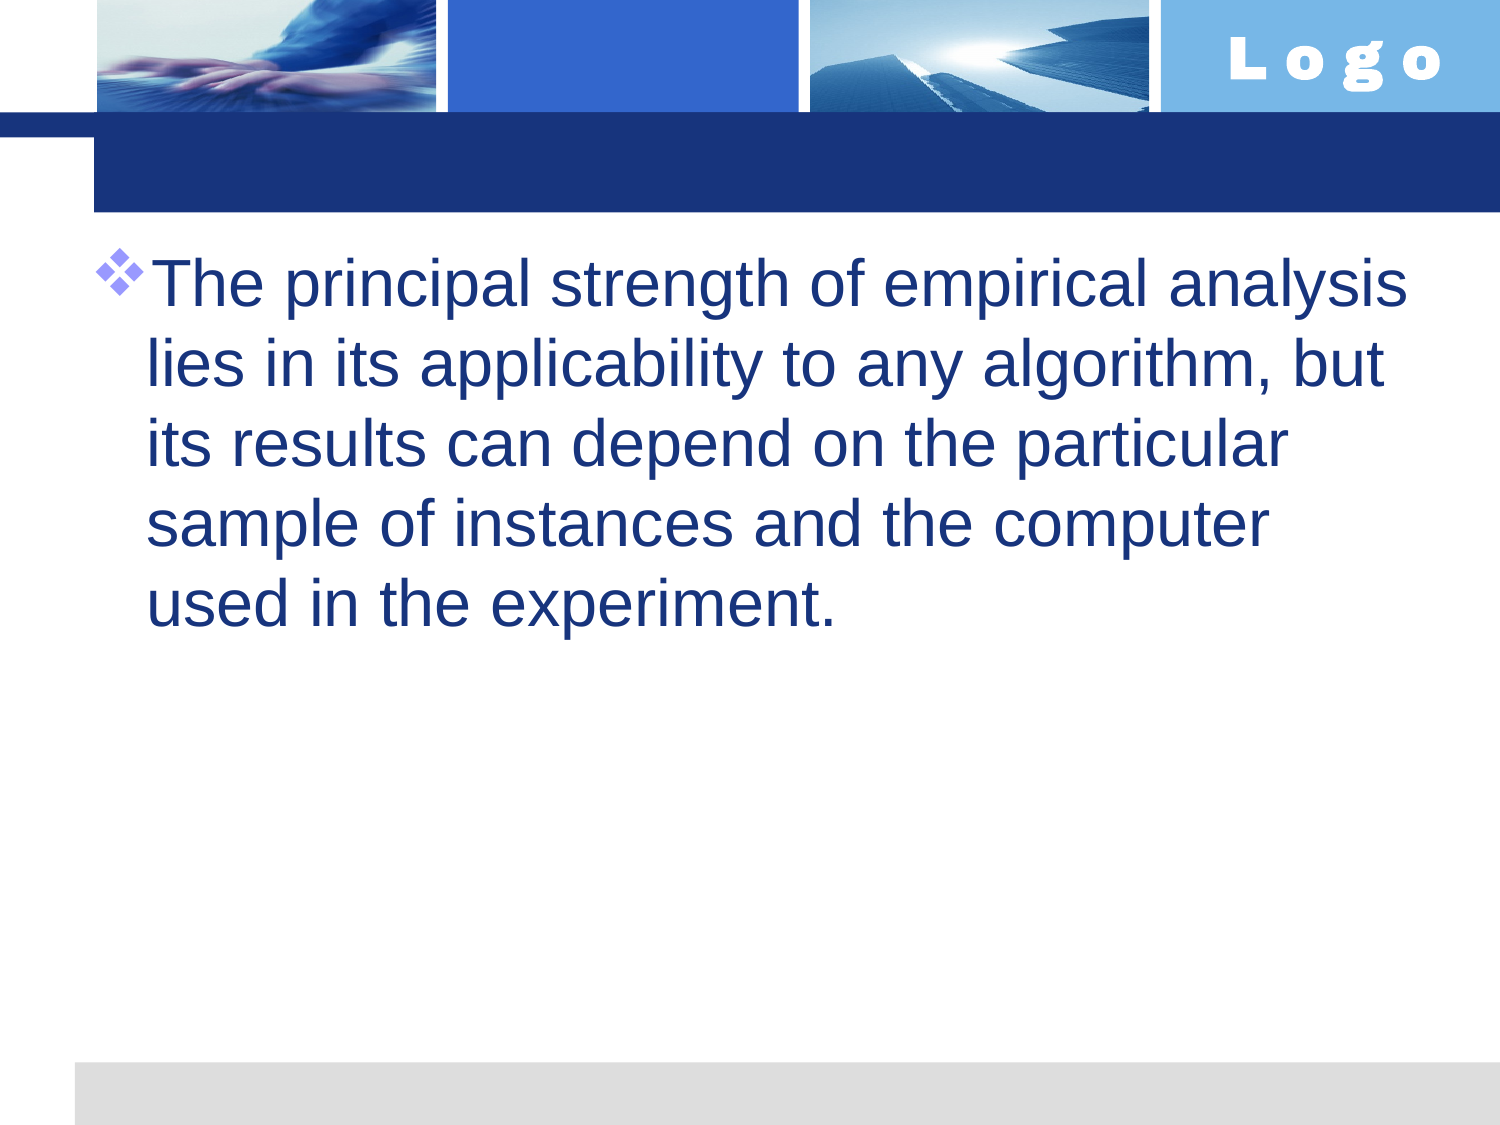

#
The principal strength of empirical analysis lies in its applicability to any algorithm, but its results can depend on the particular sample of instances and the computer used in the experiment.
103